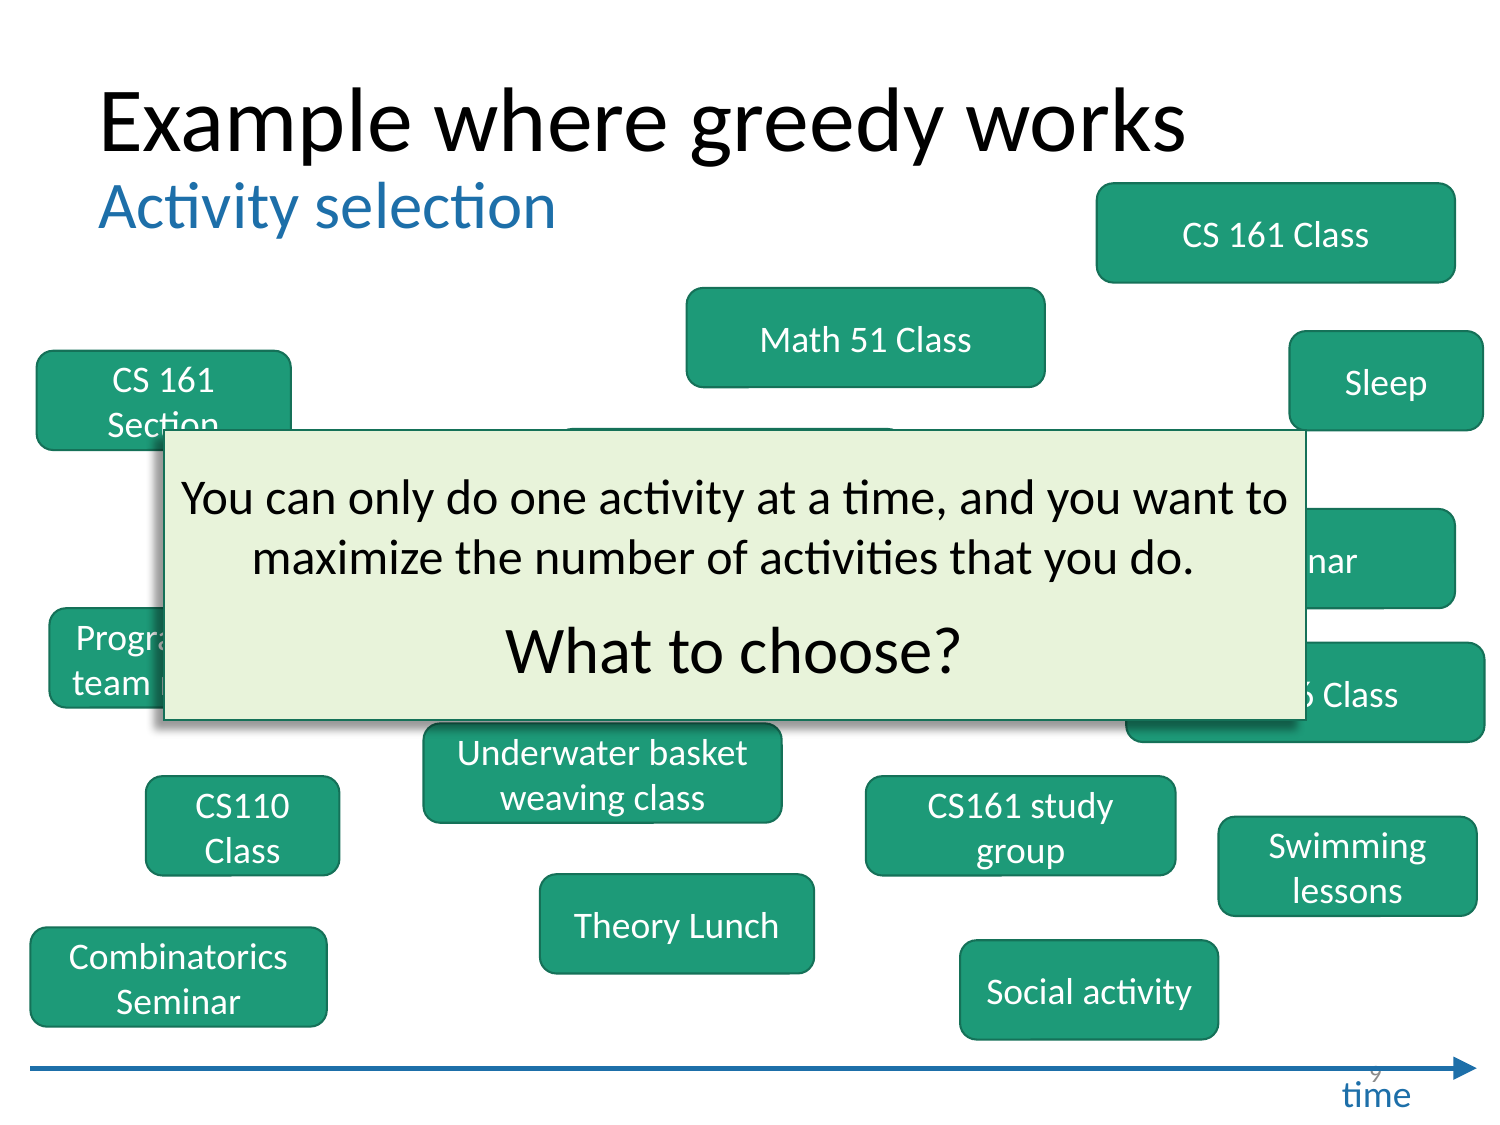

# Example where greedy works Activity selection
CS 161 Class
Math 51 Class
Sleep
CS 161 Section
Frisbee Practice
You can only do one activity at a time, and you want to maximize the number of activities that you do.

What to choose?
CS 161 Office Hours
Theory Seminar
Orchestra
Programming team meeting
CS 166 Class
Underwater basket weaving class
CS110 Class
CS161 study group
Swimming lessons
Theory Lunch
Combinatorics Seminar
Social activity
9
time